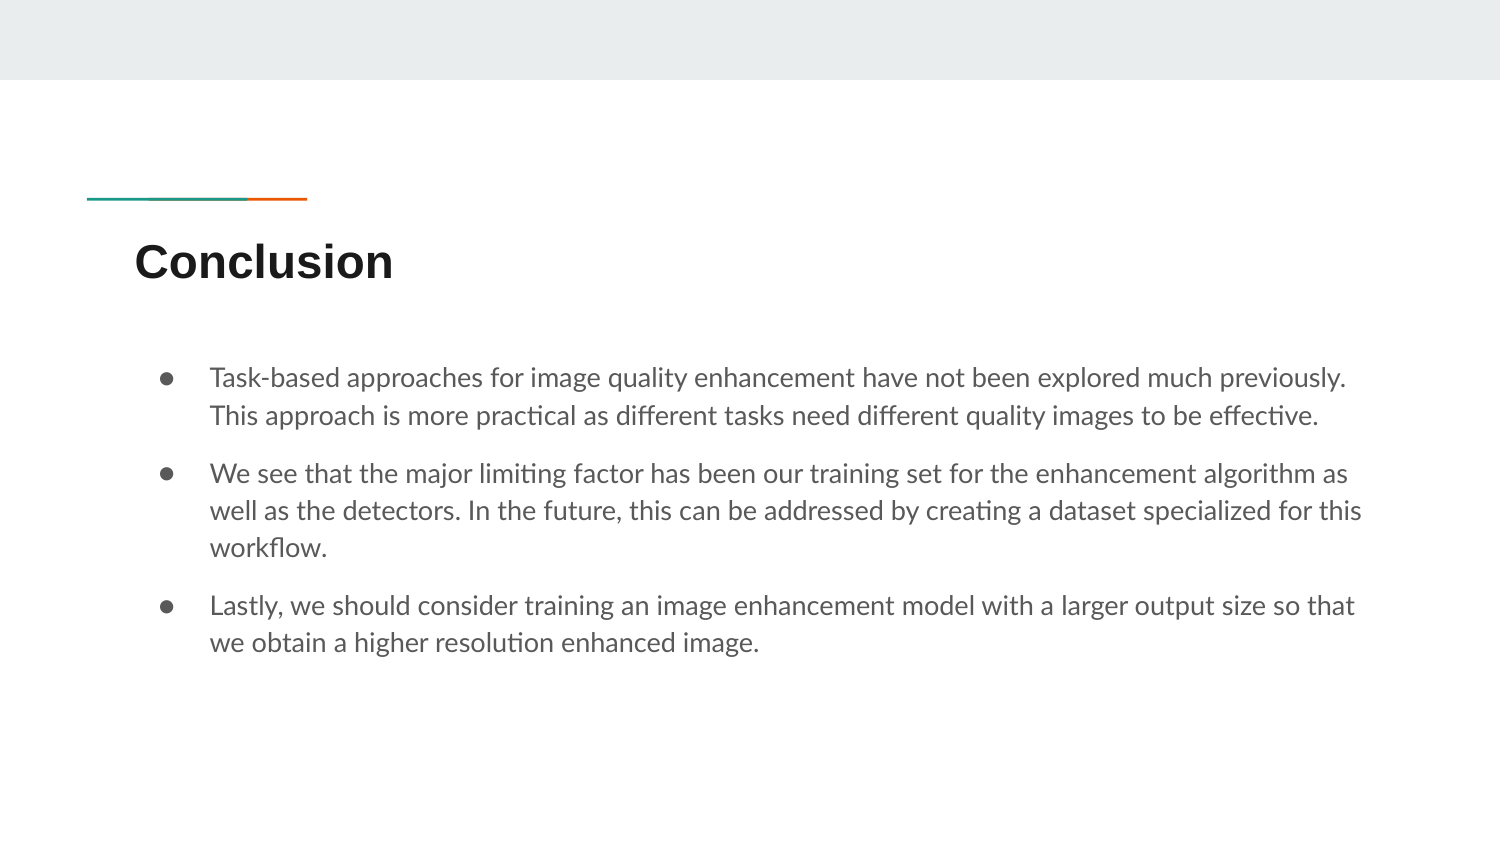

# Conclusion
Task-based approaches for image quality enhancement have not been explored much previously. This approach is more practical as different tasks need different quality images to be effective.
We see that the major limiting factor has been our training set for the enhancement algorithm as well as the detectors. In the future, this can be addressed by creating a dataset specialized for this workflow.
Lastly, we should consider training an image enhancement model with a larger output size so that we obtain a higher resolution enhanced image.